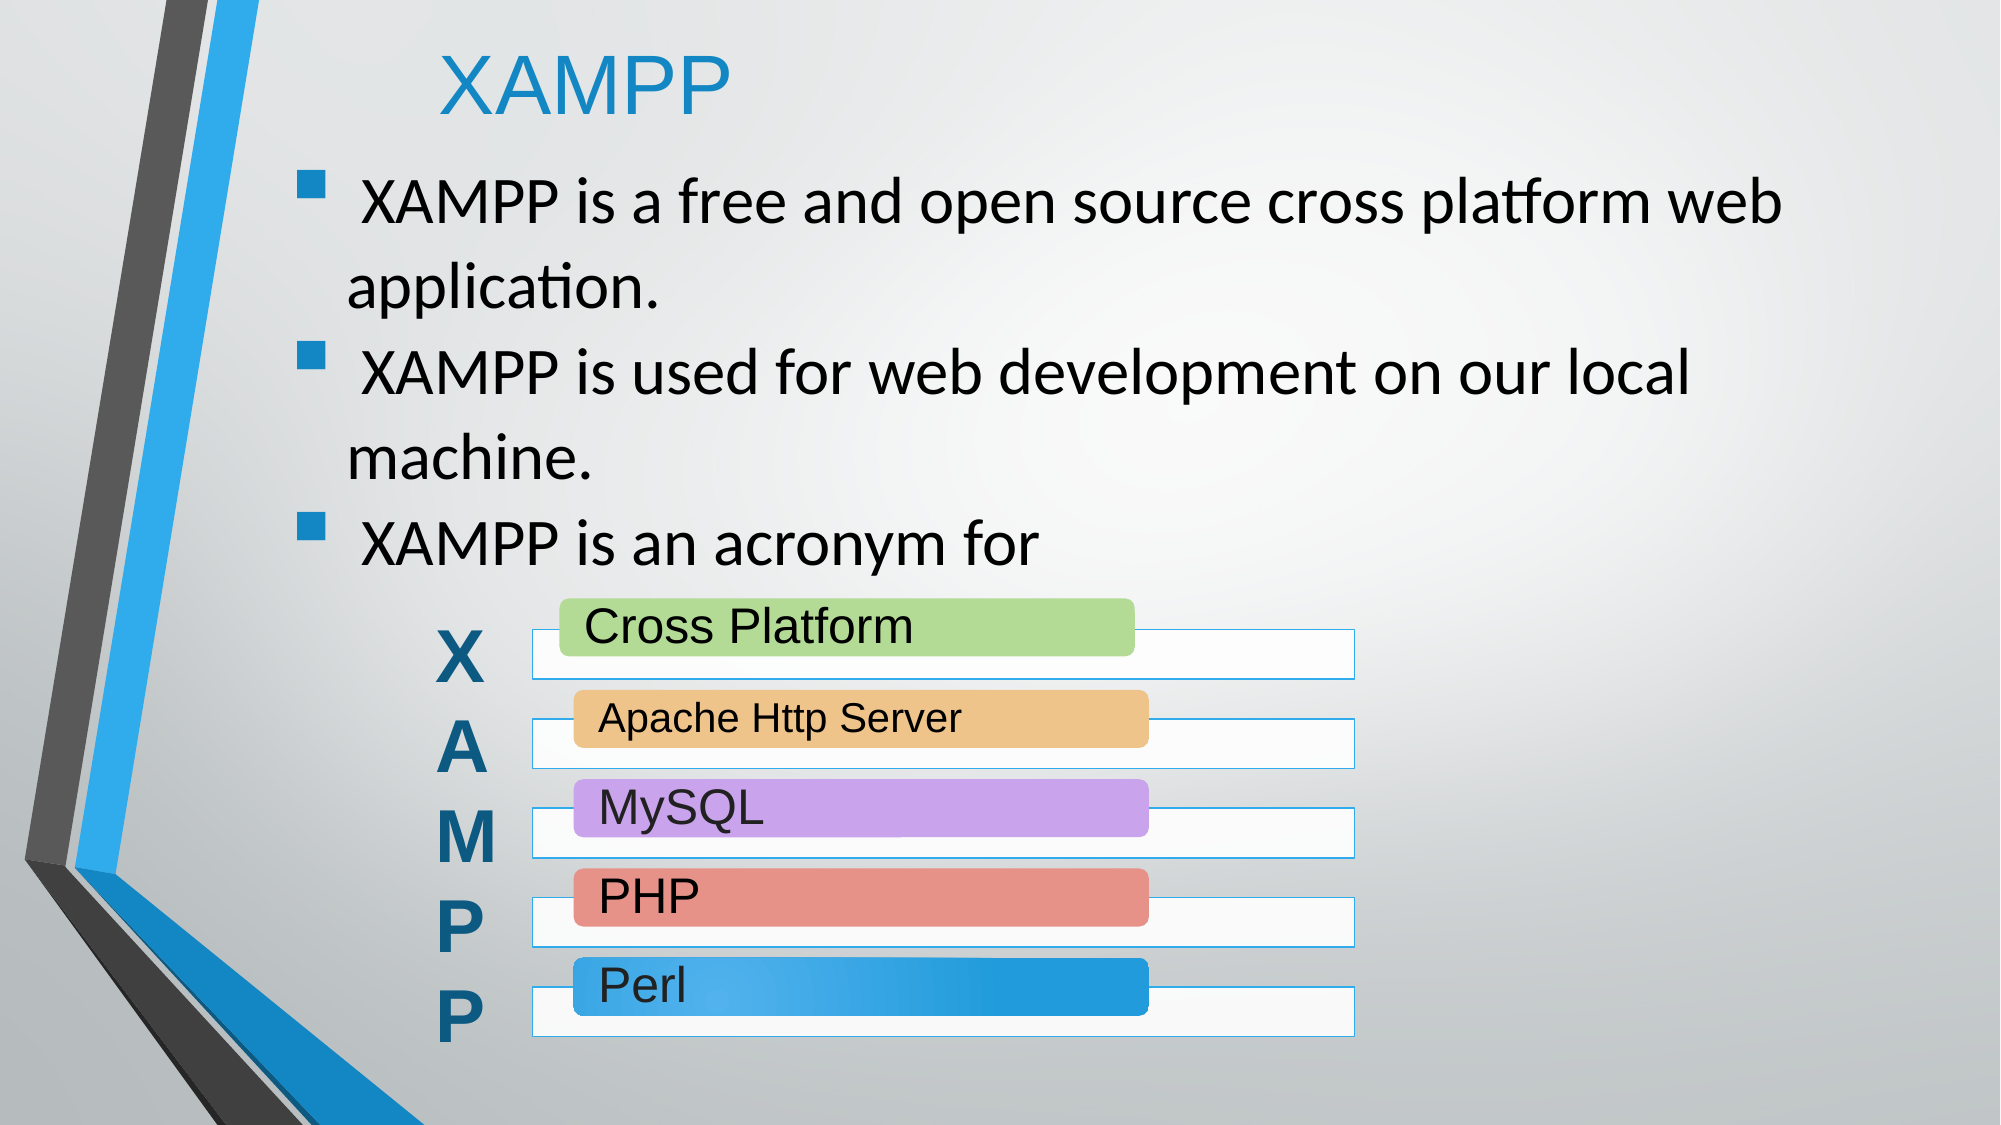

# XAMPP
 XAMPP is a free and open source cross platform web application.
 XAMPP is used for web development on our local machine.
 XAMPP is an acronym for

Cross Platform
Apache Http Server
MySQL
PHP
Perl
X
A
M
P
P